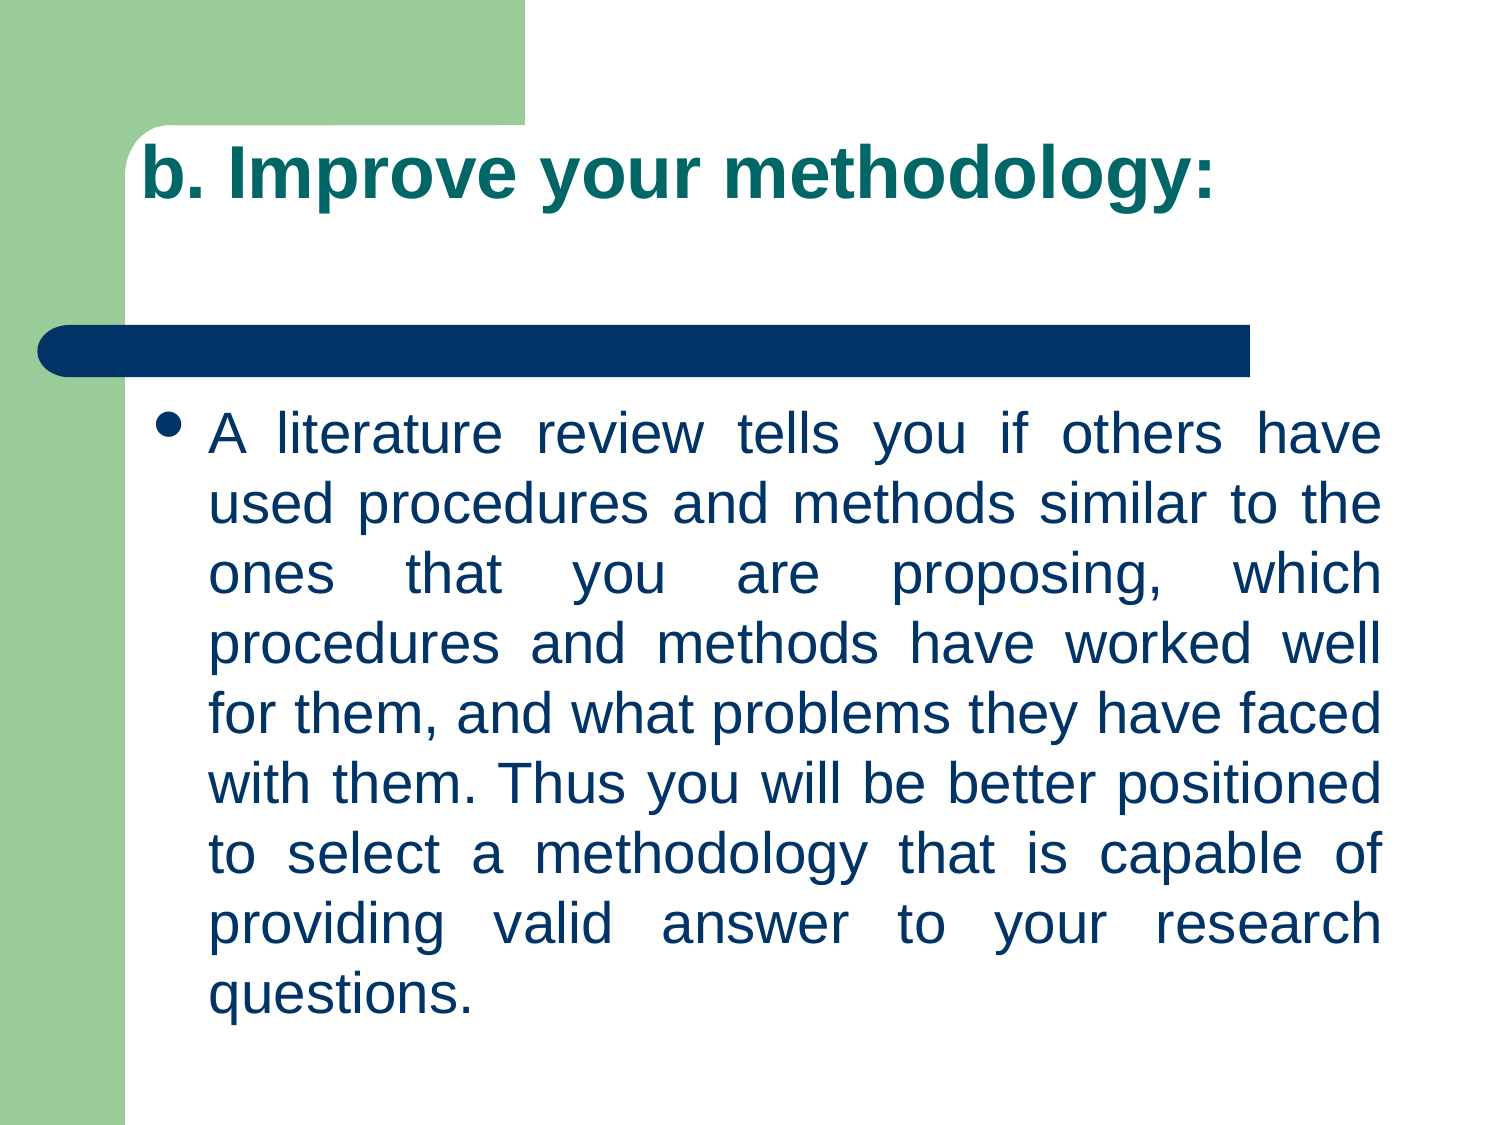

# b. Improve your methodology:
A literature review tells you if others have used procedures and methods similar to the ones that you are proposing, which procedures and methods have worked well for them, and what problems they have faced with them. Thus you will be better positioned to select a methodology that is capable of providing valid answer to your research questions.